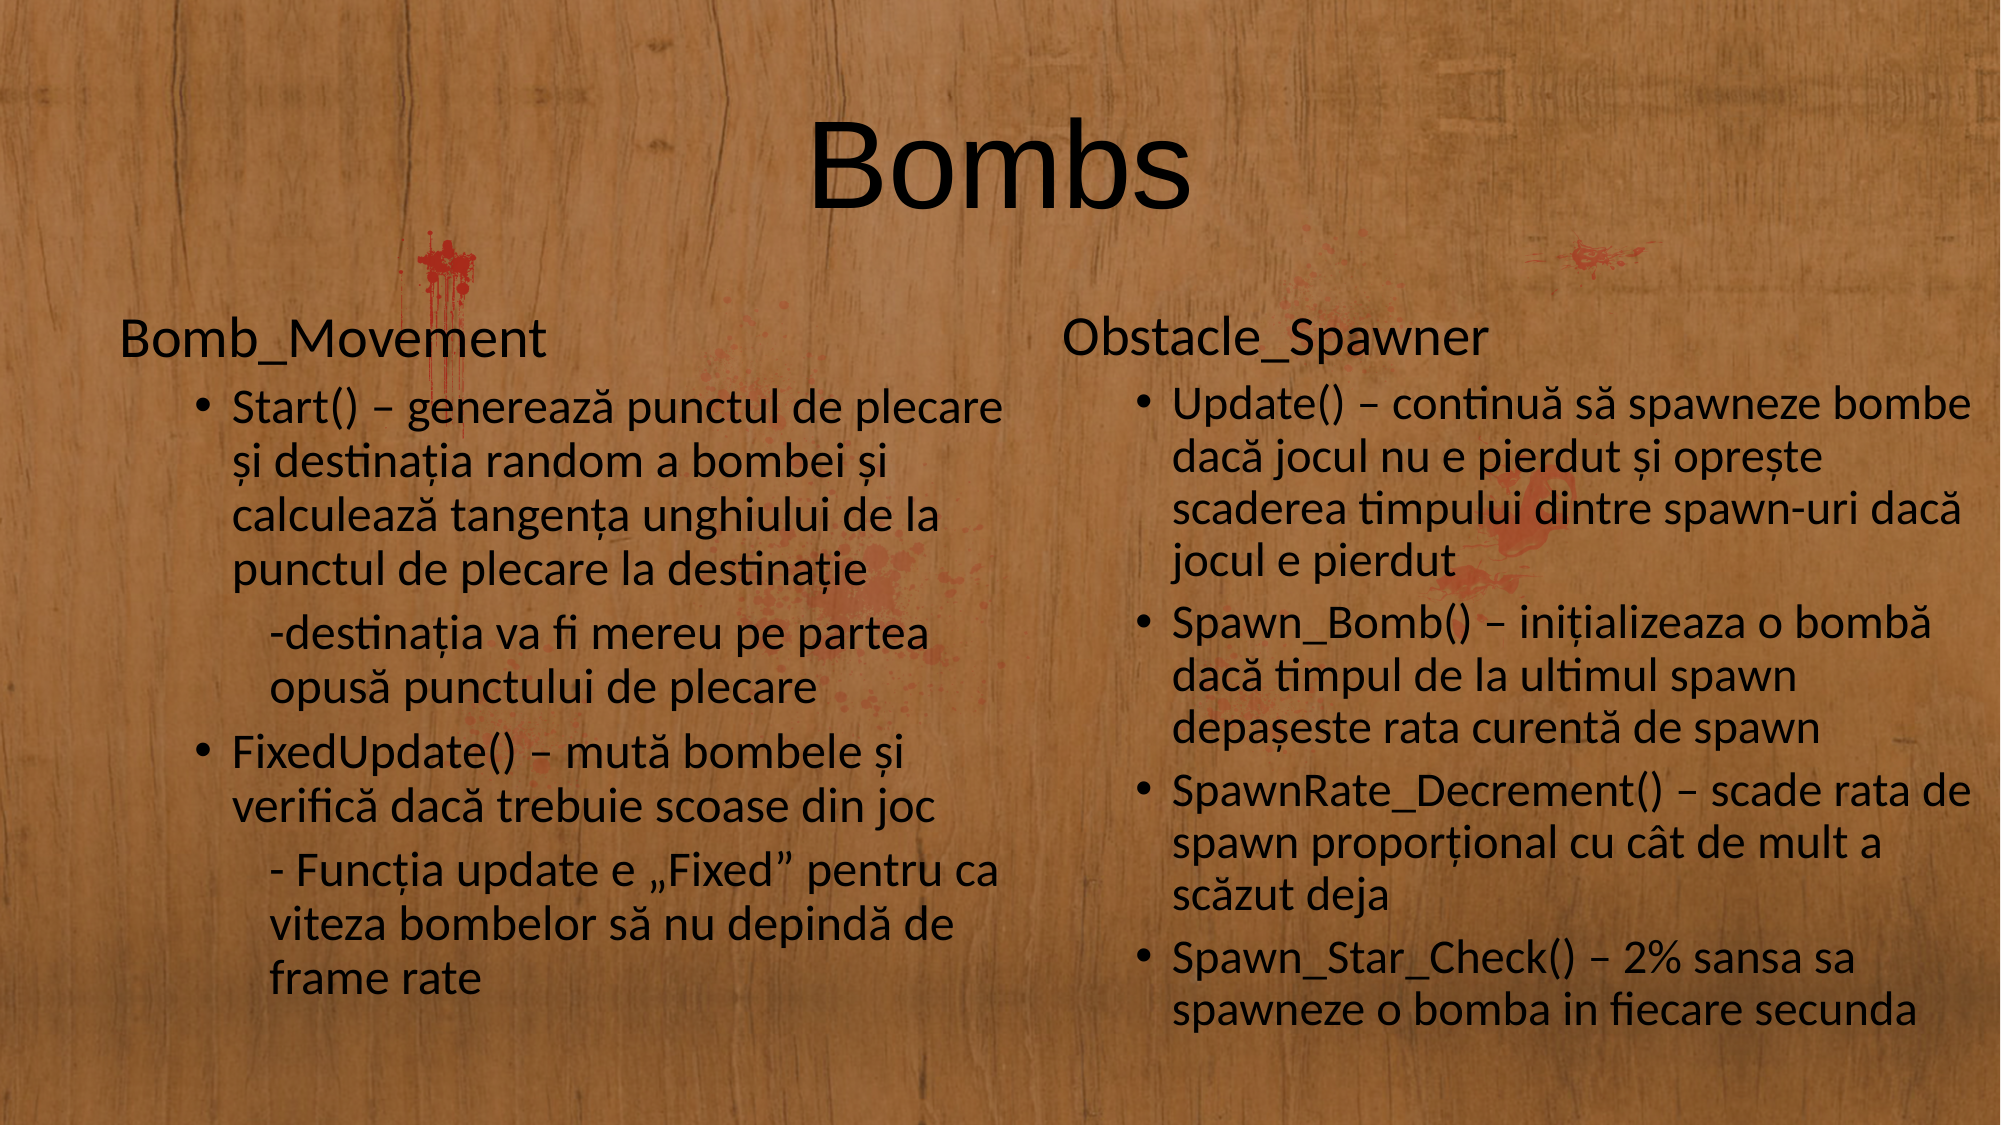

# Bombs
Bomb_Movement
Start() – generează punctul de plecare și destinația random a bombei și calculează tangența unghiului de la punctul de plecare la destinație
-destinația va fi mereu pe partea opusă punctului de plecare
FixedUpdate() – mută bombele și verifică dacă trebuie scoase din joc
- Funcția update e „Fixed” pentru ca viteza bombelor să nu depindă de frame rate

Obstacle_Spawner
Update() – continuă să spawneze bombe dacă jocul nu e pierdut și oprește scaderea timpului dintre spawn-uri dacă jocul e pierdut
Spawn_Bomb() – inițializeaza o bombă dacă timpul de la ultimul spawn depașeste rata curentă de spawn
SpawnRate_Decrement() – scade rata de spawn proporțional cu cât de mult a scăzut deja
Spawn_Star_Check() – 2% sansa sa spawneze o bomba in fiecare secunda